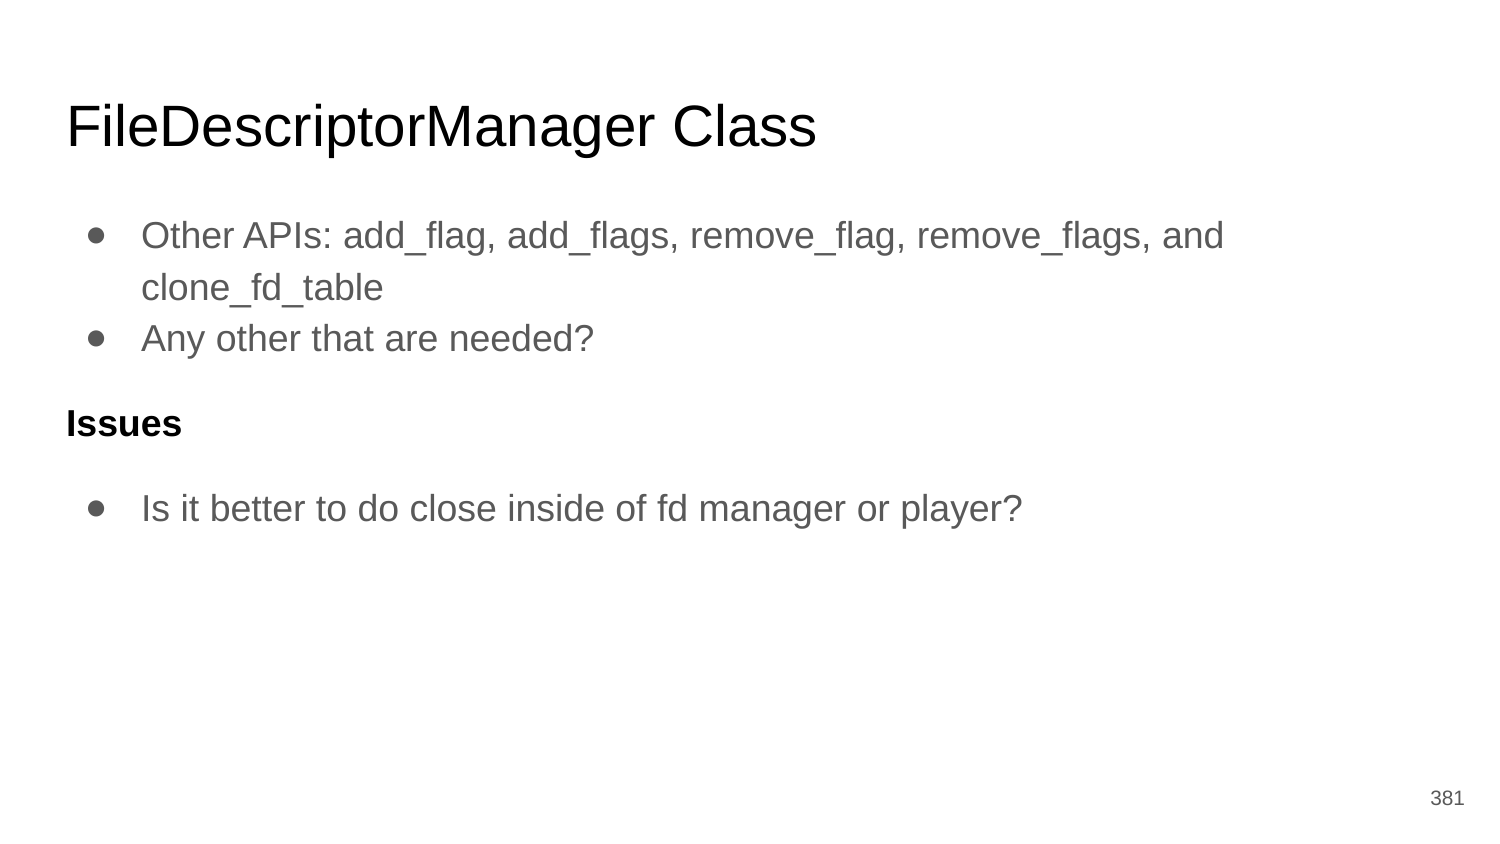

# FileDescriptorManager Class
Other APIs: add_flag, add_flags, remove_flag, remove_flags, and clone_fd_table
Any other that are needed?
Issues
Is it better to do close inside of fd manager or player?

381